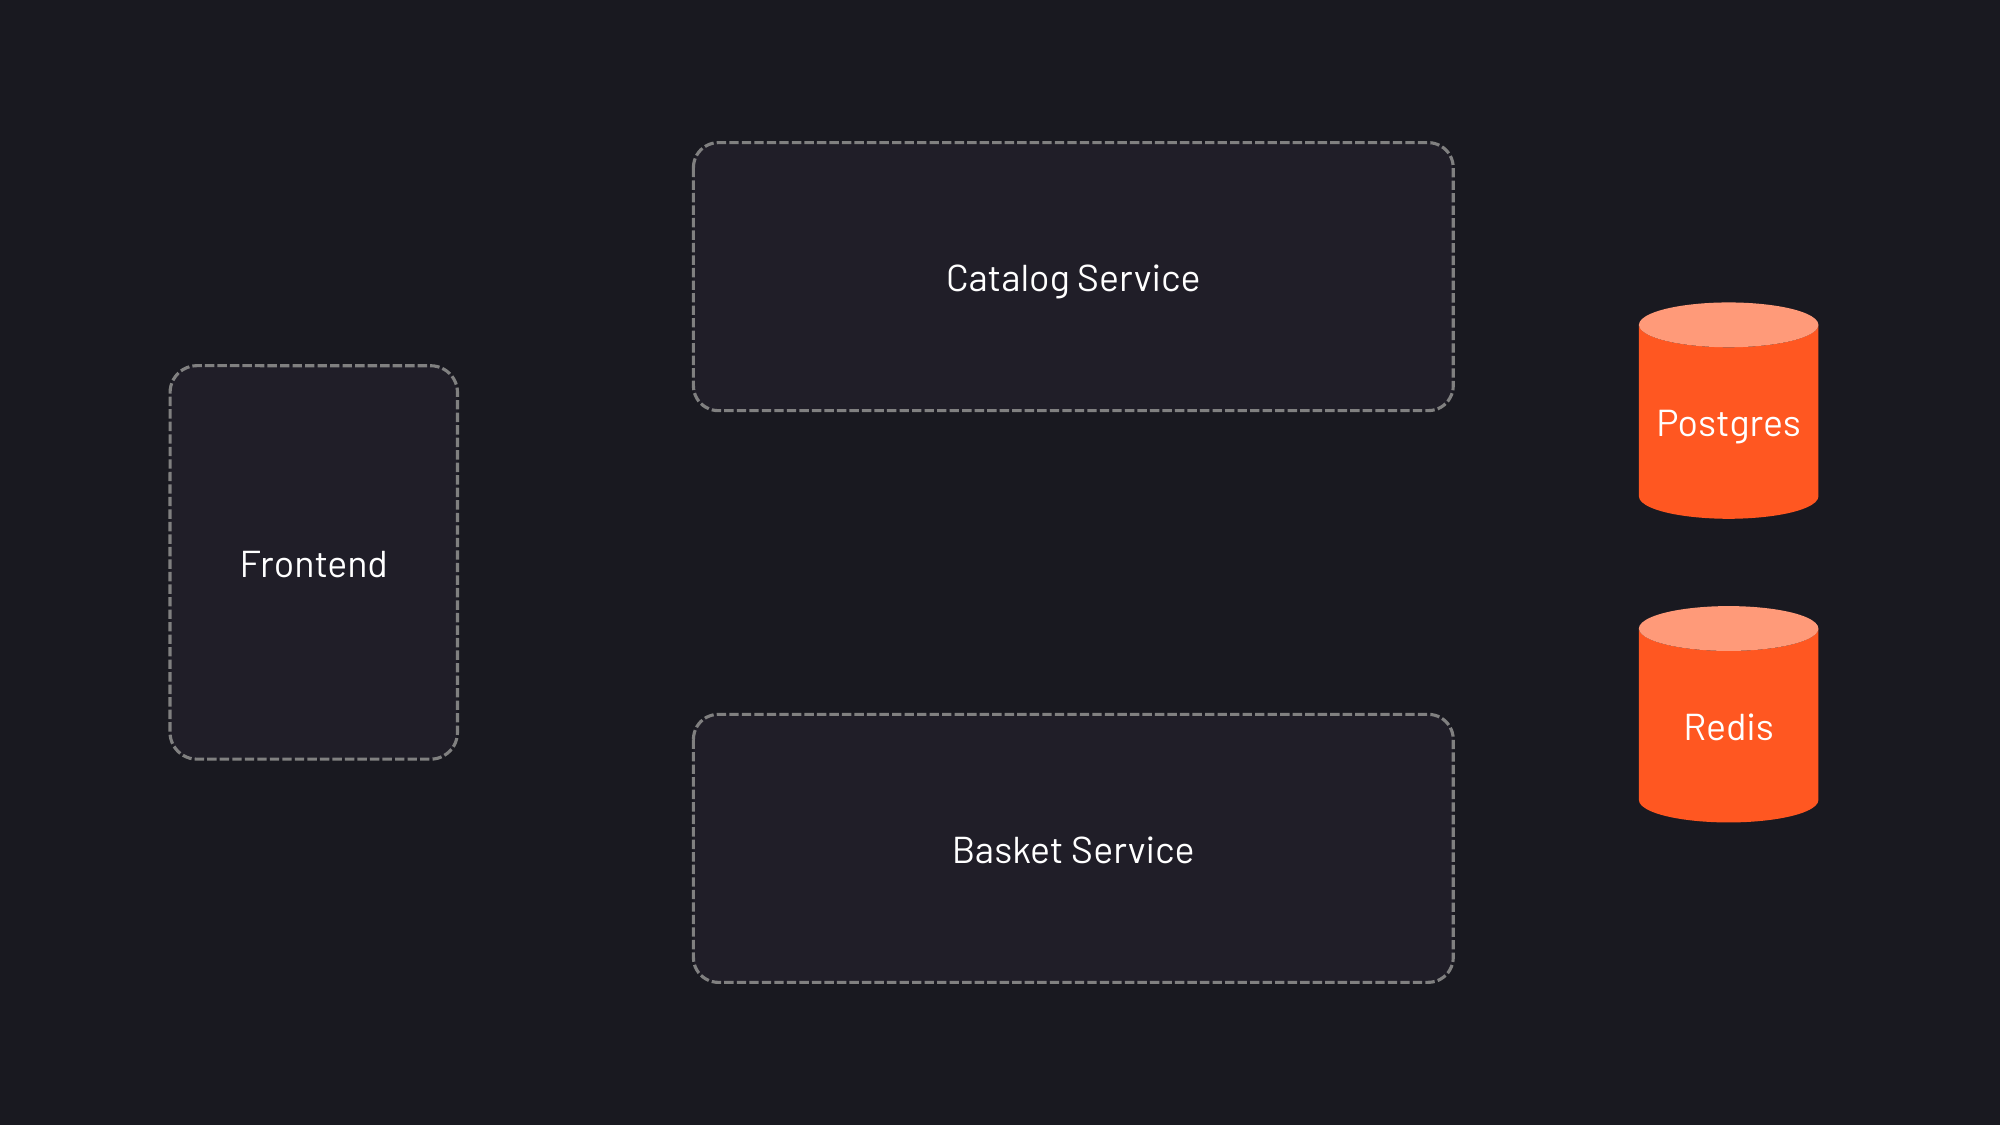

Catalog Service
Postgres
Frontend
Redis
Basket Service